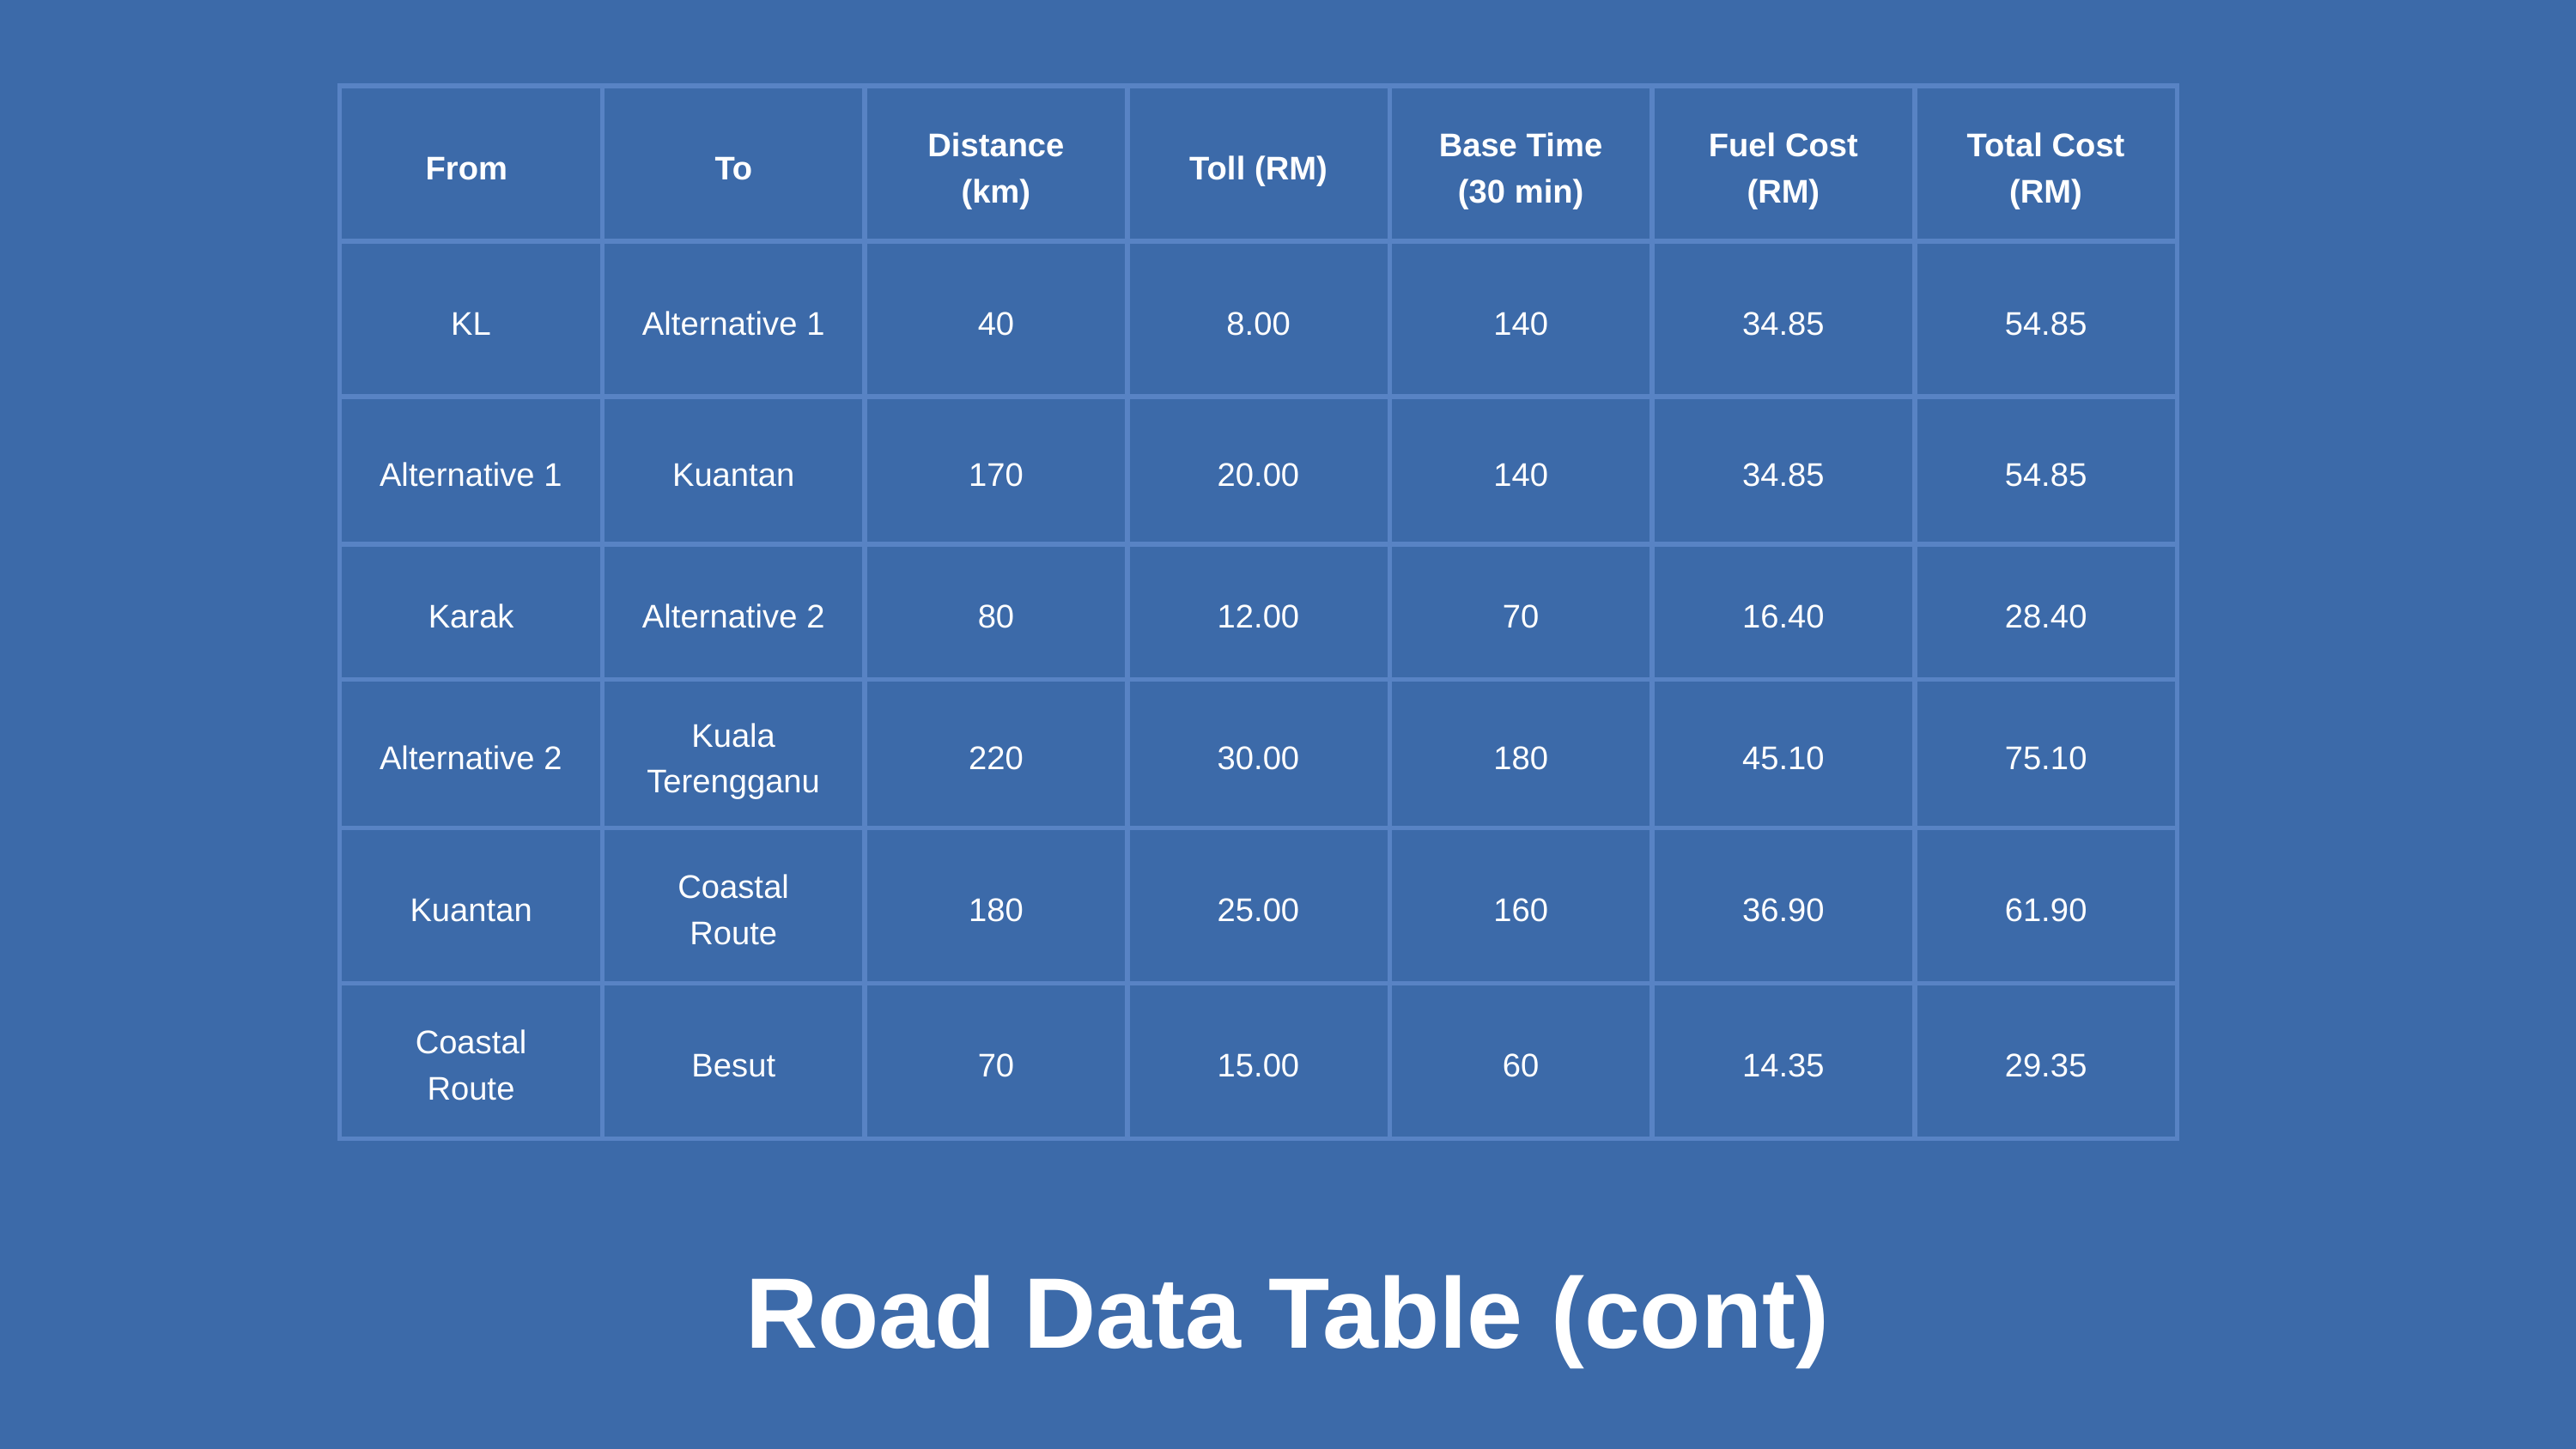

| From | To | Distance (km) | Toll (RM) | Base Time (30 min) | Fuel Cost (RM) | Total Cost (RM) |
| --- | --- | --- | --- | --- | --- | --- |
| KL | Alternative 1 | 40 | 8.00 | 140 | 34.85 | 54.85 |
| Alternative 1 | Kuantan | 170 | 20.00 | 140 | 34.85 | 54.85 |
| Karak | Alternative 2 | 80 | 12.00 | 70 | 16.40 | 28.40 |
| Alternative 2 | Kuala Terengganu | 220 | 30.00 | 180 | 45.10 | 75.10 |
| Kuantan | Coastal Route | 180 | 25.00 | 160 | 36.90 | 61.90 |
| Coastal Route | Besut | 70 | 15.00 | 60 | 14.35 | 29.35 |
Road Data Table (cont)